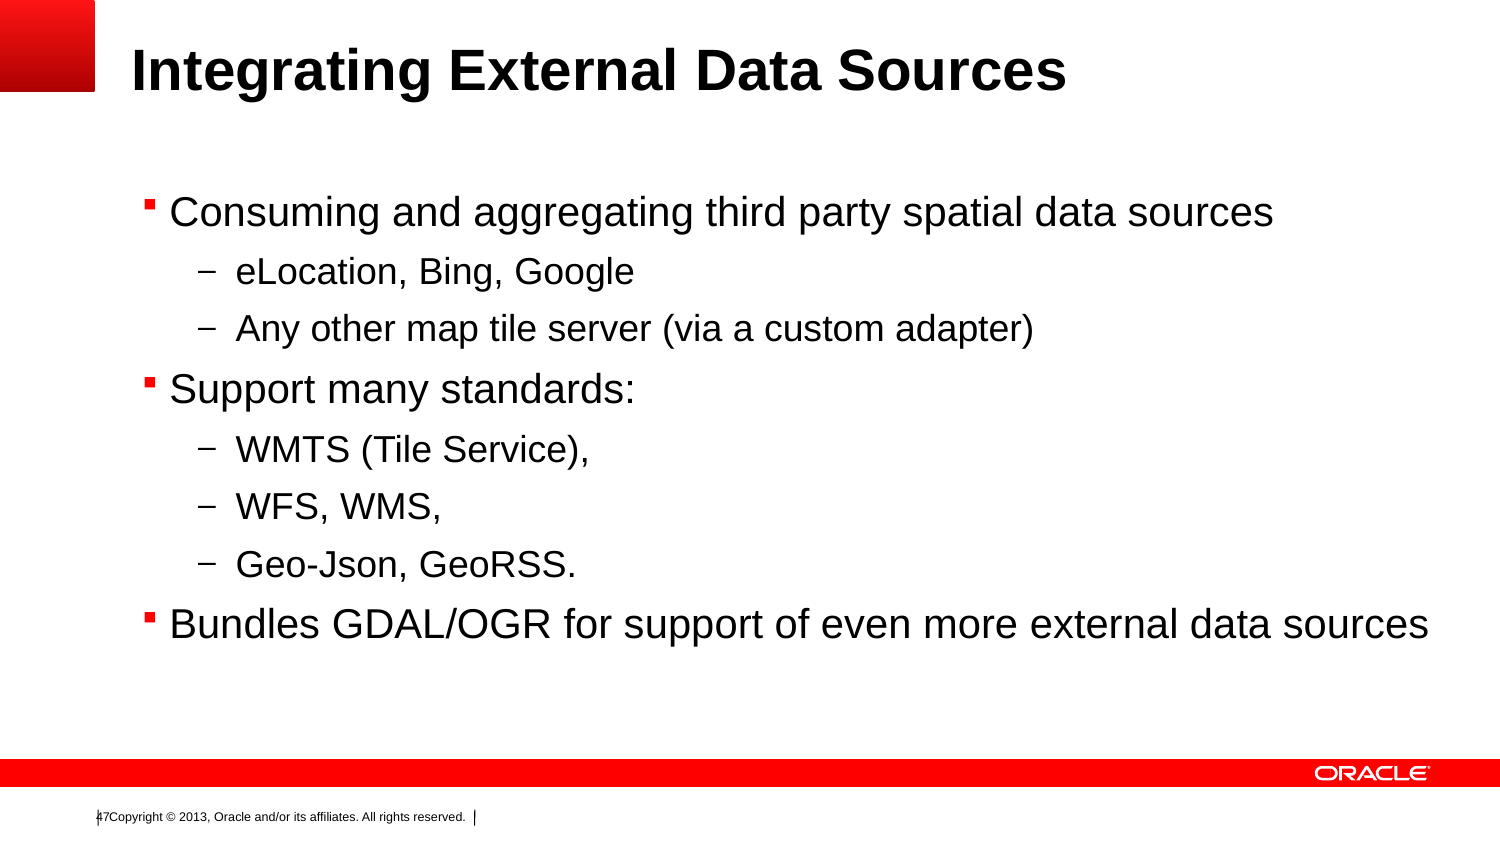

# Integrating External Data Sources
Consuming and aggregating third party spatial data sources
eLocation, Bing, Google
Any other map tile server (via a custom adapter)
Support many standards:
WMTS (Tile Service),
WFS, WMS,
Geo-Json, GeoRSS.
Bundles GDAL/OGR for support of even more external data sources